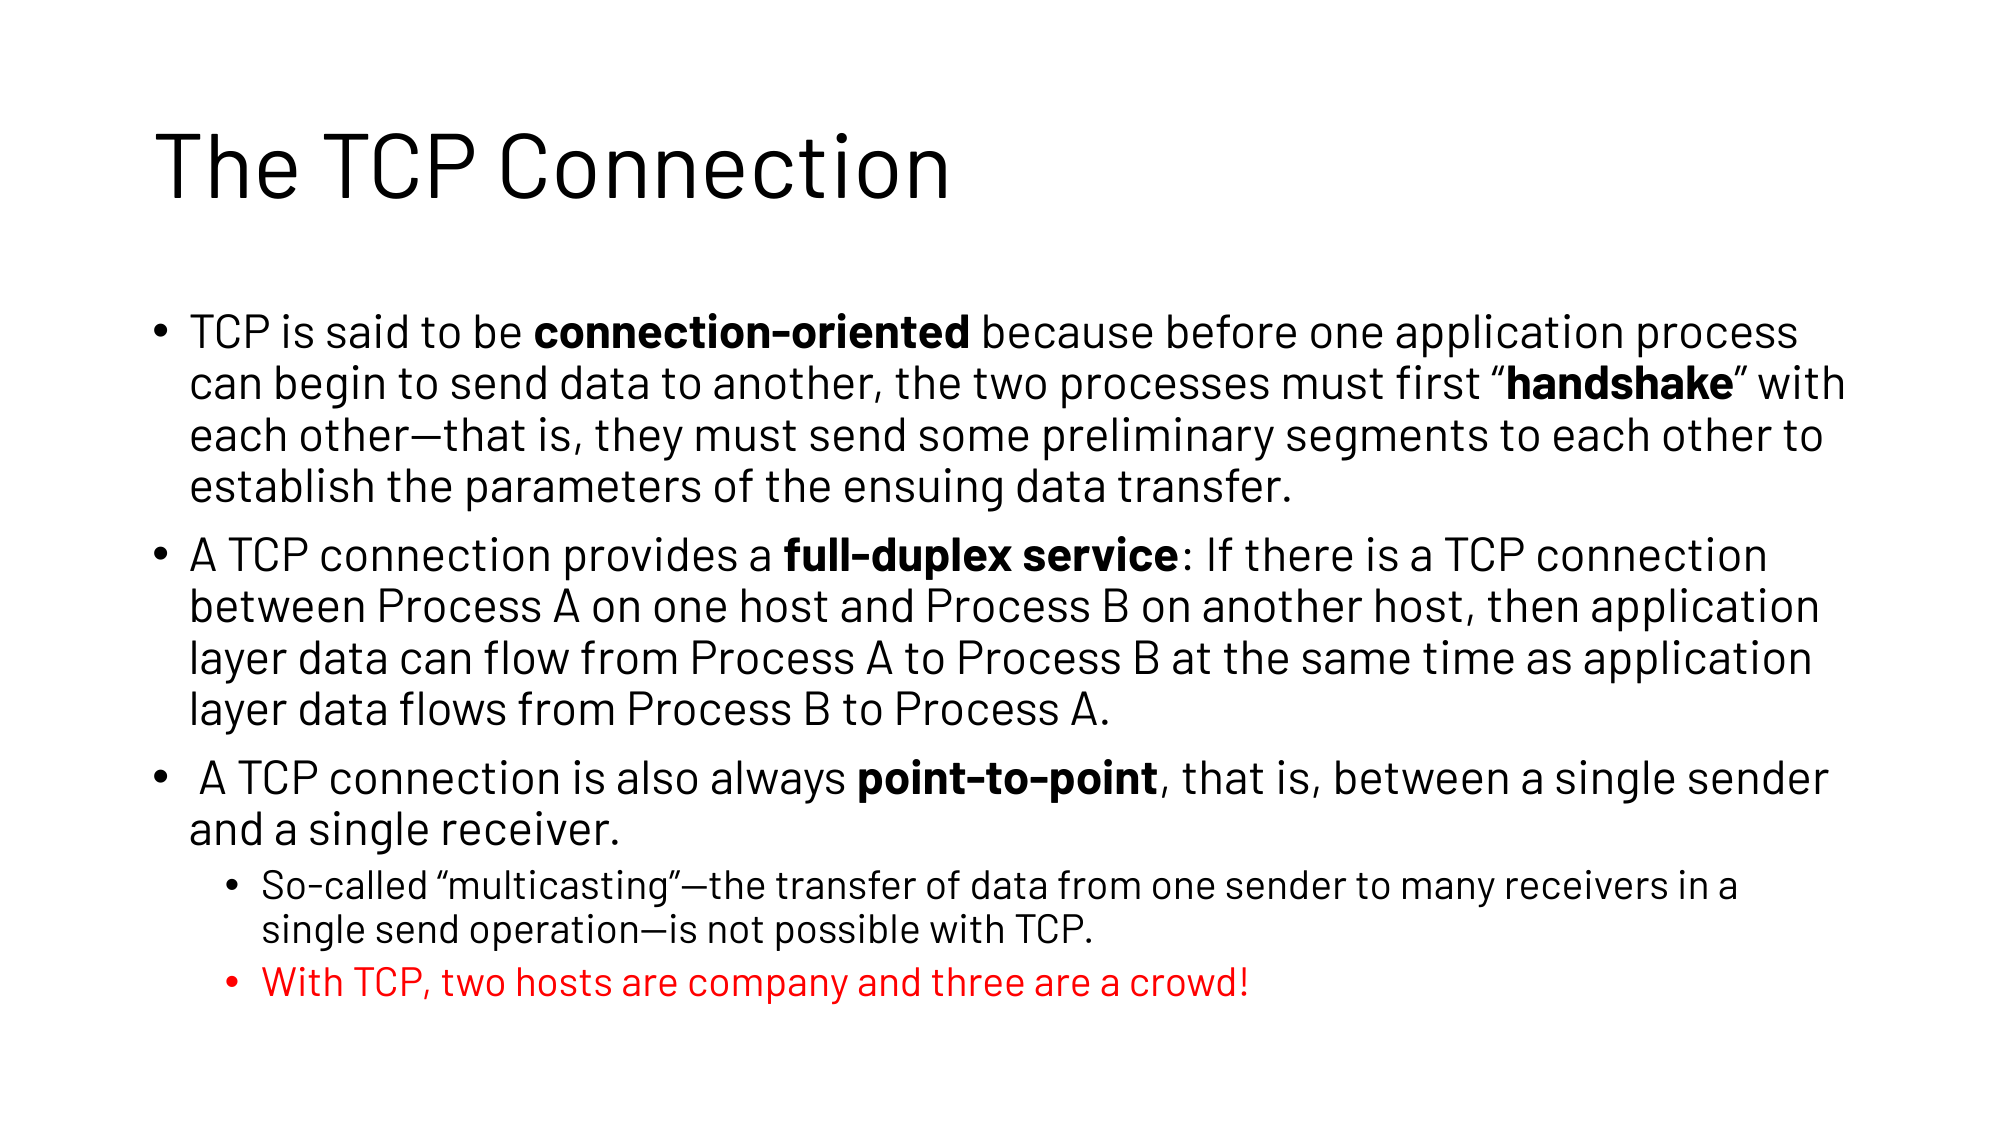

# The TCP Connection
TCP is said to be connection-oriented because before one application process can begin to send data to another, the two processes must first “handshake” with each other—that is, they must send some preliminary segments to each other to establish the parameters of the ensuing data transfer.
A TCP connection provides a full-duplex service: If there is a TCP connection between Process A on one host and Process B on another host, then application layer data can flow from Process A to Process B at the same time as application layer data flows from Process B to Process A.
 A TCP connection is also always point-to-point, that is, between a single sender and a single receiver.
So-called “multicasting”—the transfer of data from one sender to many receivers in a single send operation—is not possible with TCP.
With TCP, two hosts are company and three are a crowd!